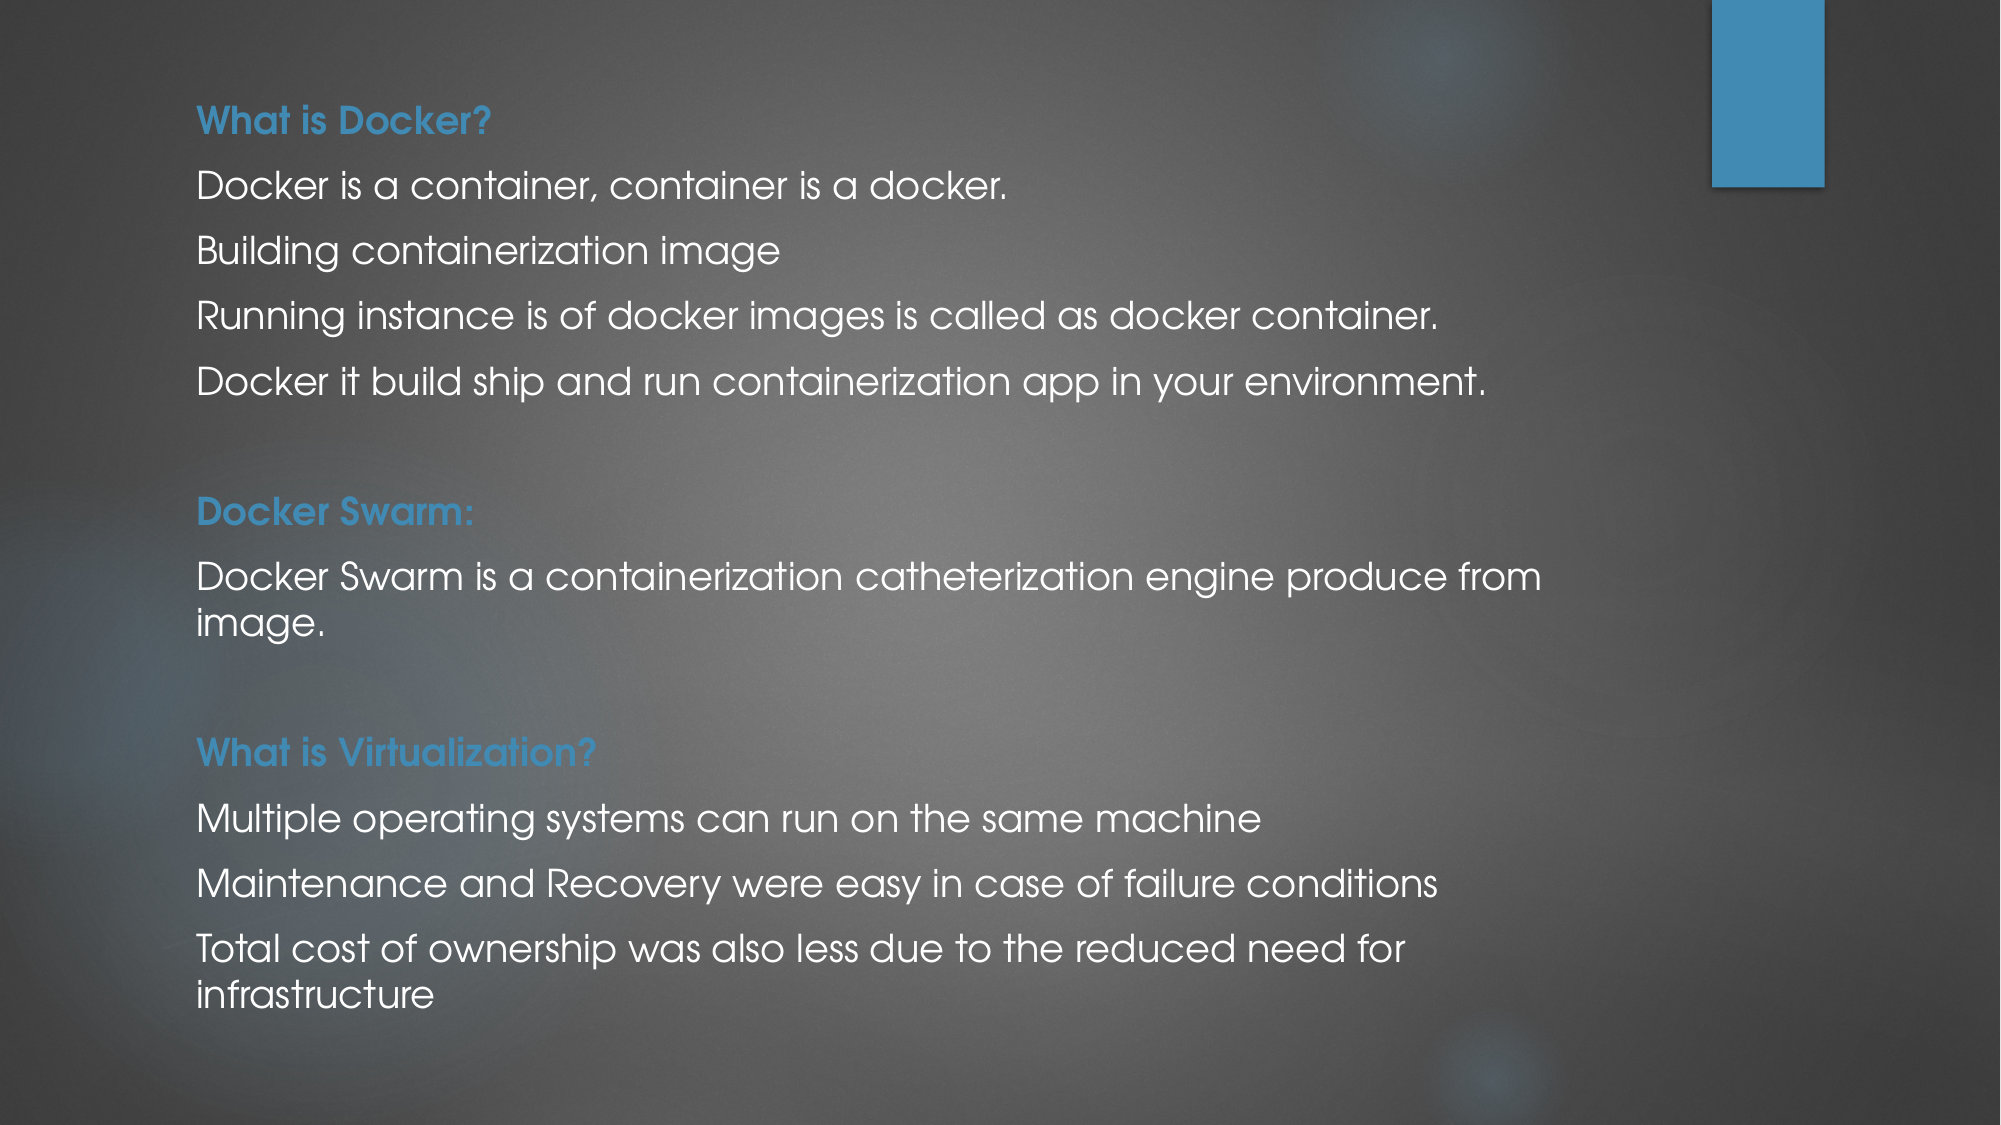

What is Docker?
Docker is a container, container is a docker.
Building containerization image
Running instance is of docker images is called as docker container.
Docker it build ship and run containerization app in your environment.

Docker Swarm:
Docker Swarm is a containerization catheterization engine produce from image.

What is Virtualization?
Multiple operating systems can run on the same machine
Maintenance and Recovery were easy in case of failure conditions
Total cost of ownership was also less due to the reduced need for infrastructure